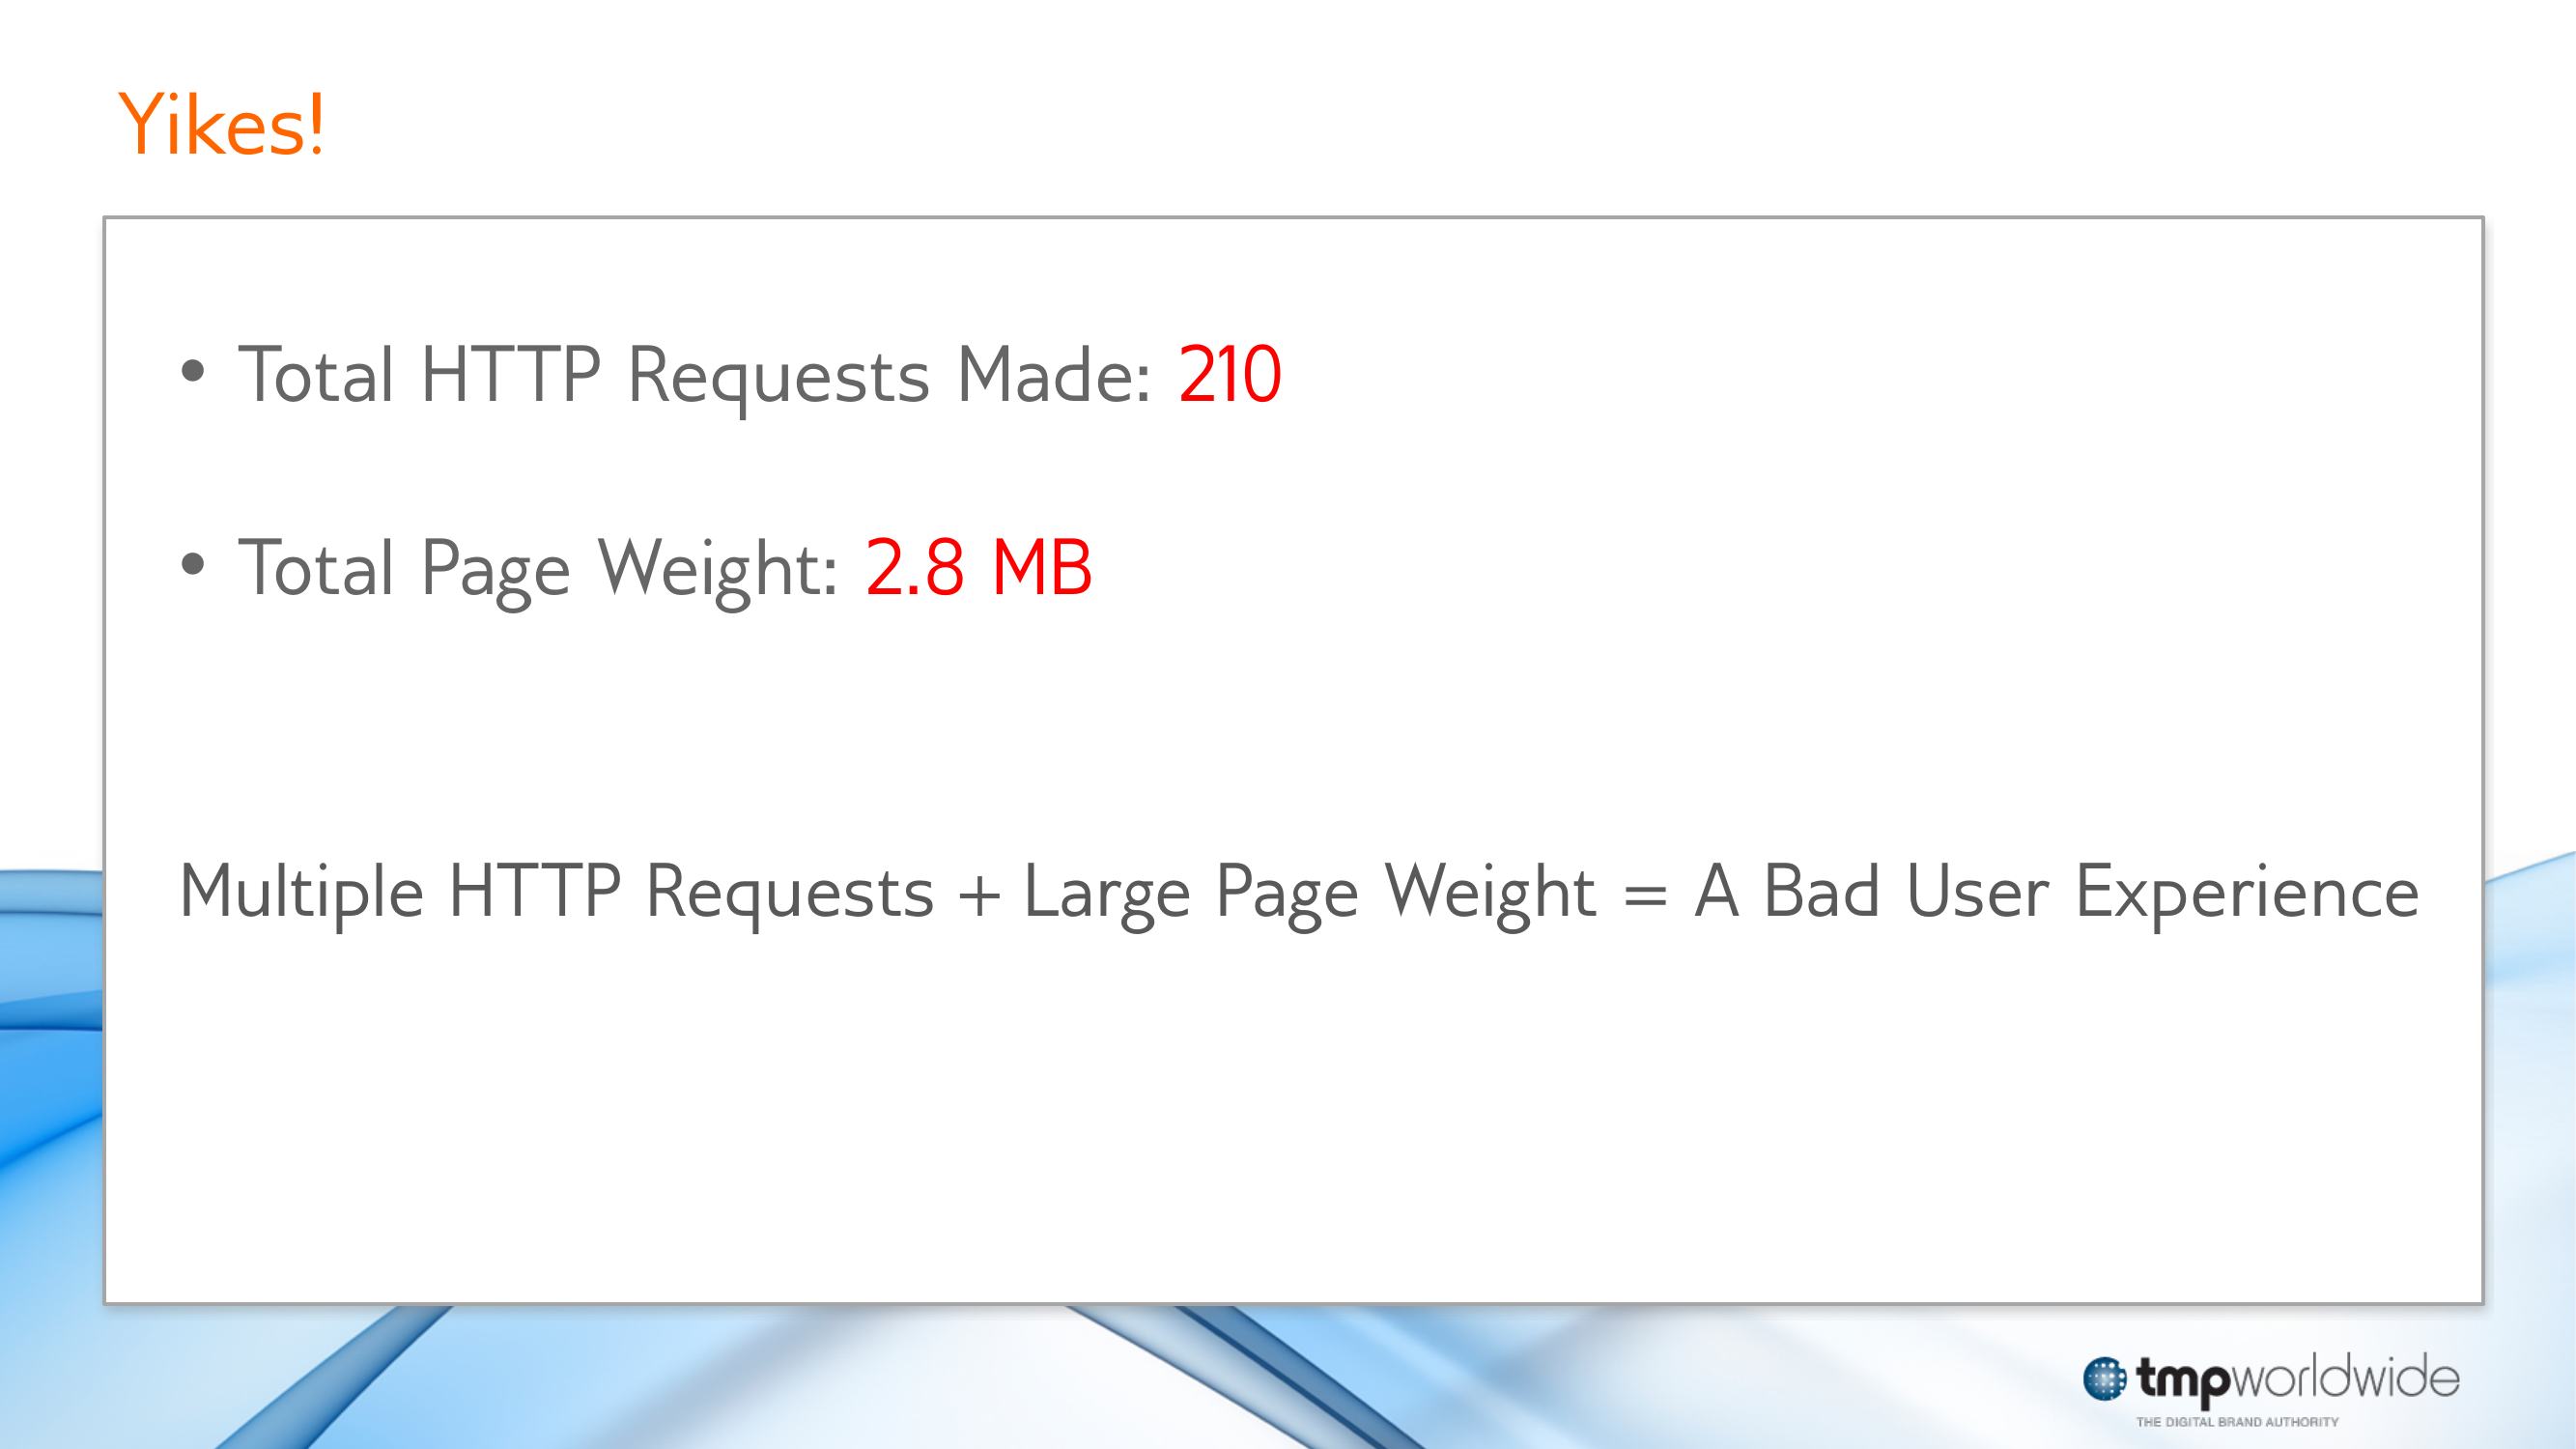

Yikes!

 Total HTTP Requests Made: 210
 Total Page Weight: 2.8 MB

Multiple HTTP Requests + Large Page Weight = A Bad User Experience